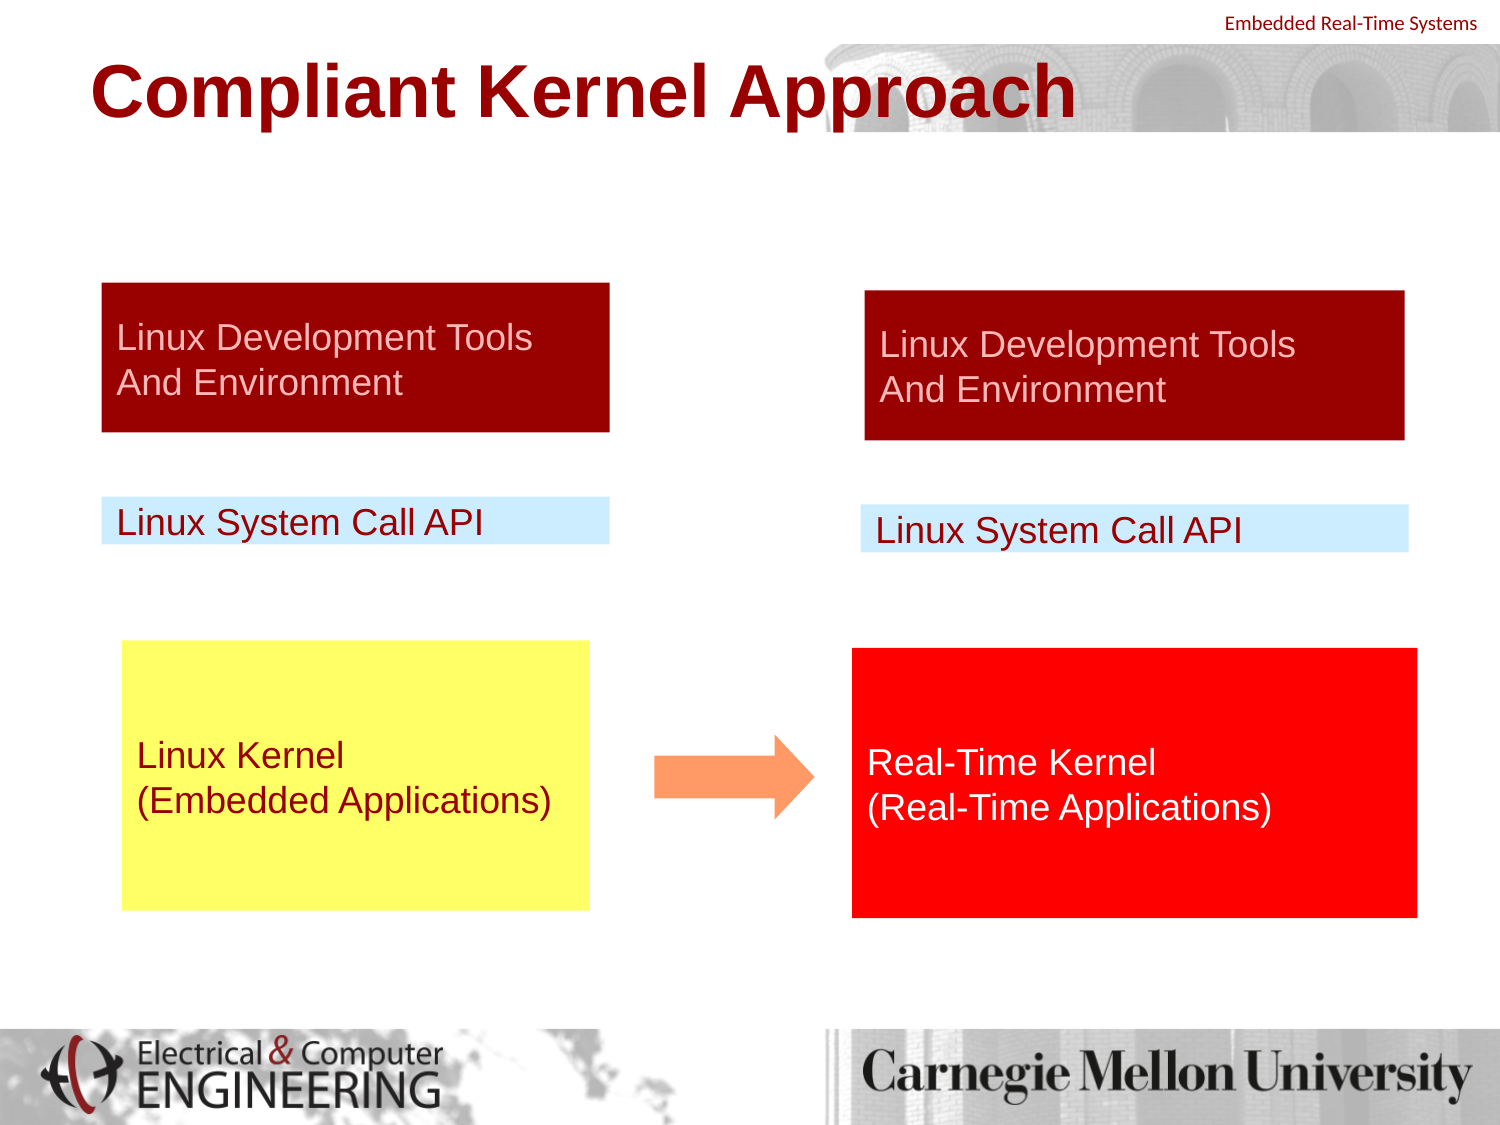

# Compliant Kernel Approach

Linux Development Tools
And Environment
Linux Development Tools
And Environment
Linux System Call API
Linux System Call API

Linux Kernel
(Embedded Applications)
Real-Time Kernel
(Real-Time Applications)